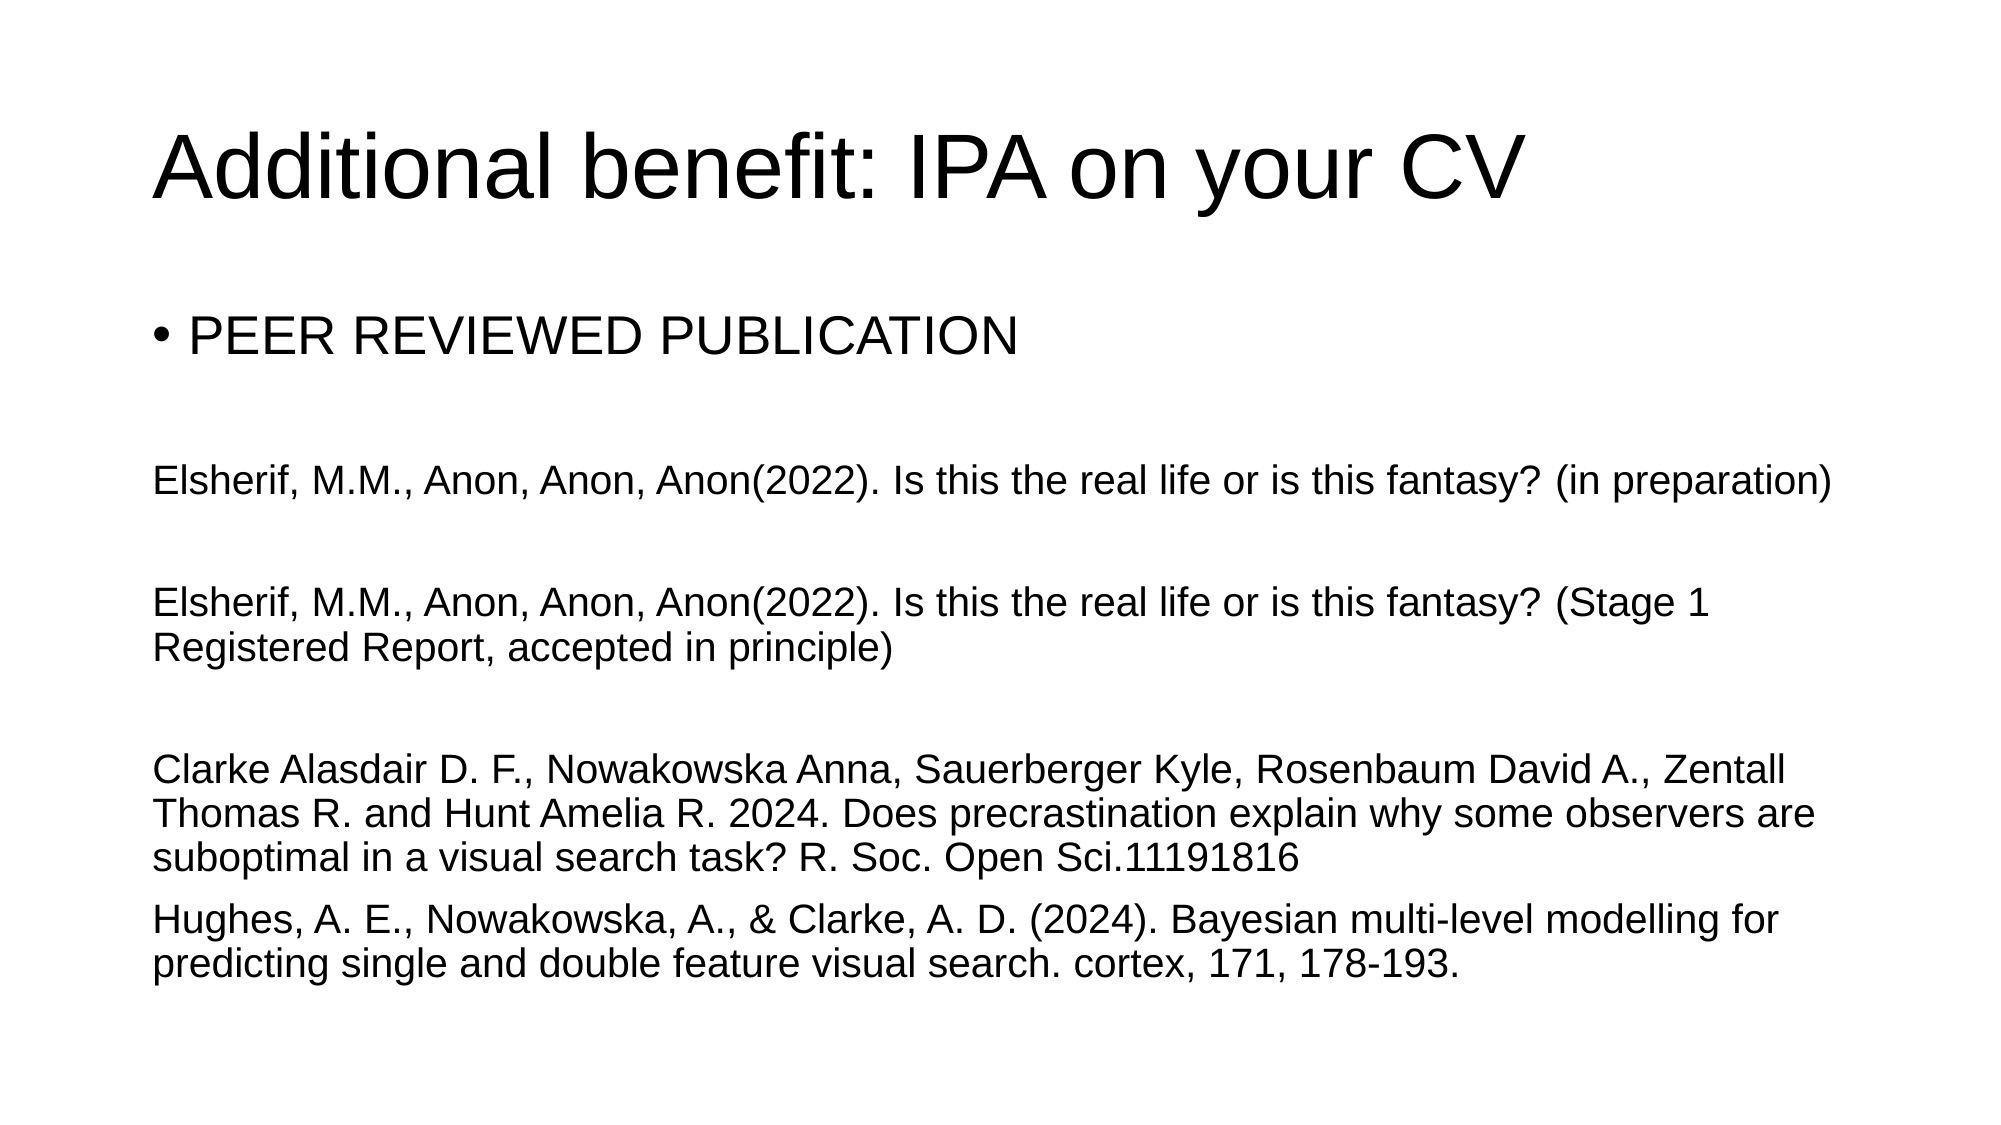

# Additional benefit: IPA on your CV
PEER REVIEWED PUBLICATION

Elsherif, M.M., Anon, Anon, Anon(2022). Is this the real life or is this fantasy? (in preparation)

Elsherif, M.M., Anon, Anon, Anon(2022). Is this the real life or is this fantasy? (Stage 1 Registered Report, accepted in principle)

Clarke Alasdair D. F., Nowakowska Anna, Sauerberger Kyle, Rosenbaum David A., Zentall Thomas R. and Hunt Amelia R. 2024. Does precrastination explain why some observers are suboptimal in a visual search task? R. Soc. Open Sci.11191816
Hughes, A. E., Nowakowska, A., & Clarke, A. D. (2024). Bayesian multi-level modelling for predicting single and double feature visual search. cortex, 171, 178-193.